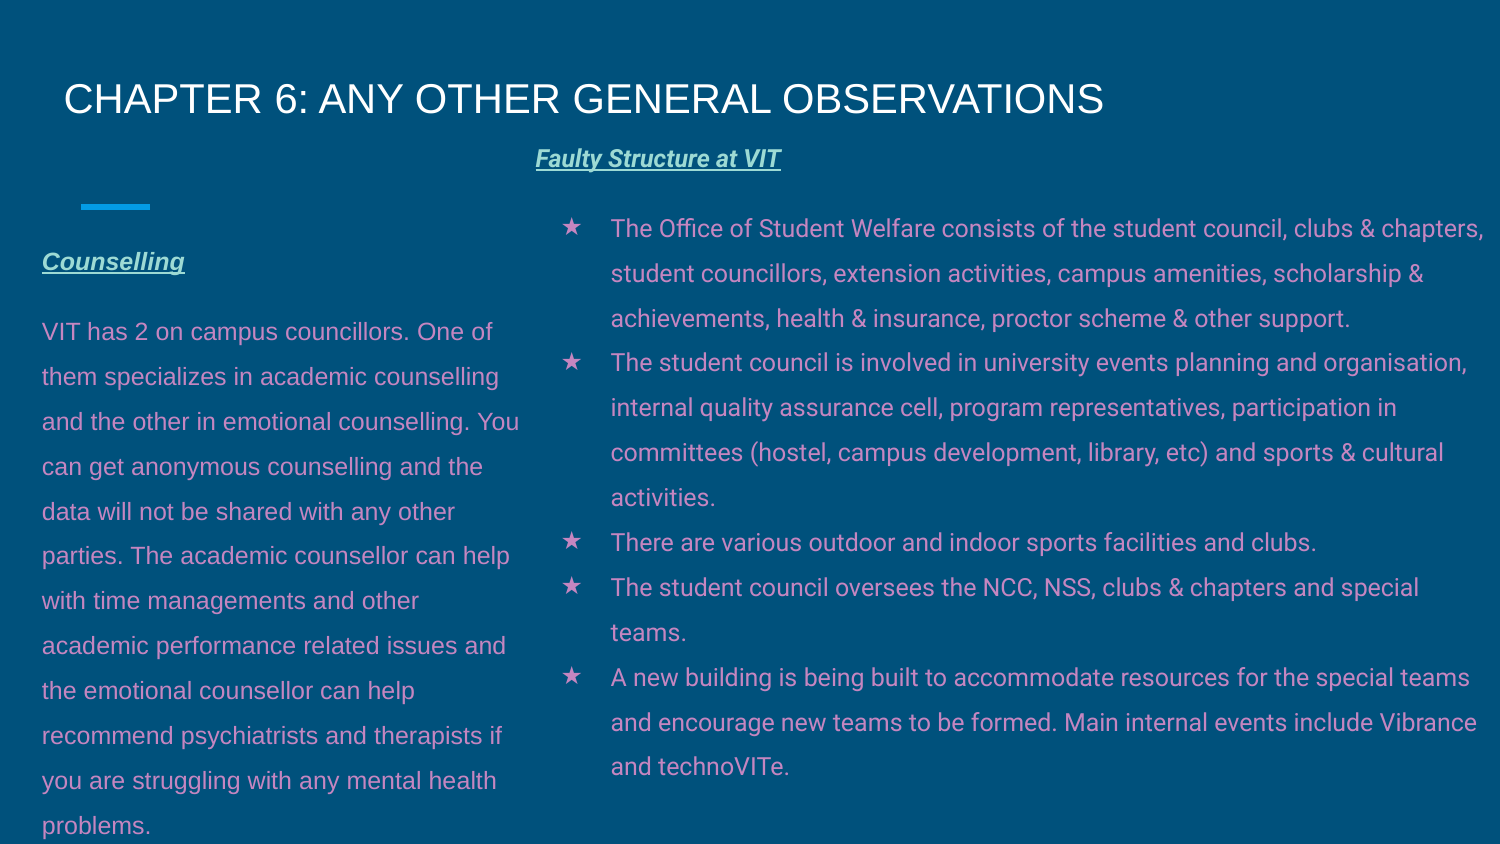

# CHAPTER 6: ANY OTHER GENERAL OBSERVATIONS
Faulty Structure at VIT
The Office of Student Welfare consists of the student council, clubs & chapters, student councillors, extension activities, campus amenities, scholarship & achievements, health & insurance, proctor scheme & other support.
The student council is involved in university events planning and organisation, internal quality assurance cell, program representatives, participation in committees (hostel, campus development, library, etc) and sports & cultural activities.
There are various outdoor and indoor sports facilities and clubs.
The student council oversees the NCC, NSS, clubs & chapters and special teams.
A new building is being built to accommodate resources for the special teams and encourage new teams to be formed. Main internal events include Vibrance and technoVITe.

Counselling
VIT has 2 on campus councillors. One of them specializes in academic counselling and the other in emotional counselling. You can get anonymous counselling and the data will not be shared with any other parties. The academic counsellor can help with time managements and other academic performance related issues and the emotional counsellor can help recommend psychiatrists and therapists if you are struggling with any mental health problems.